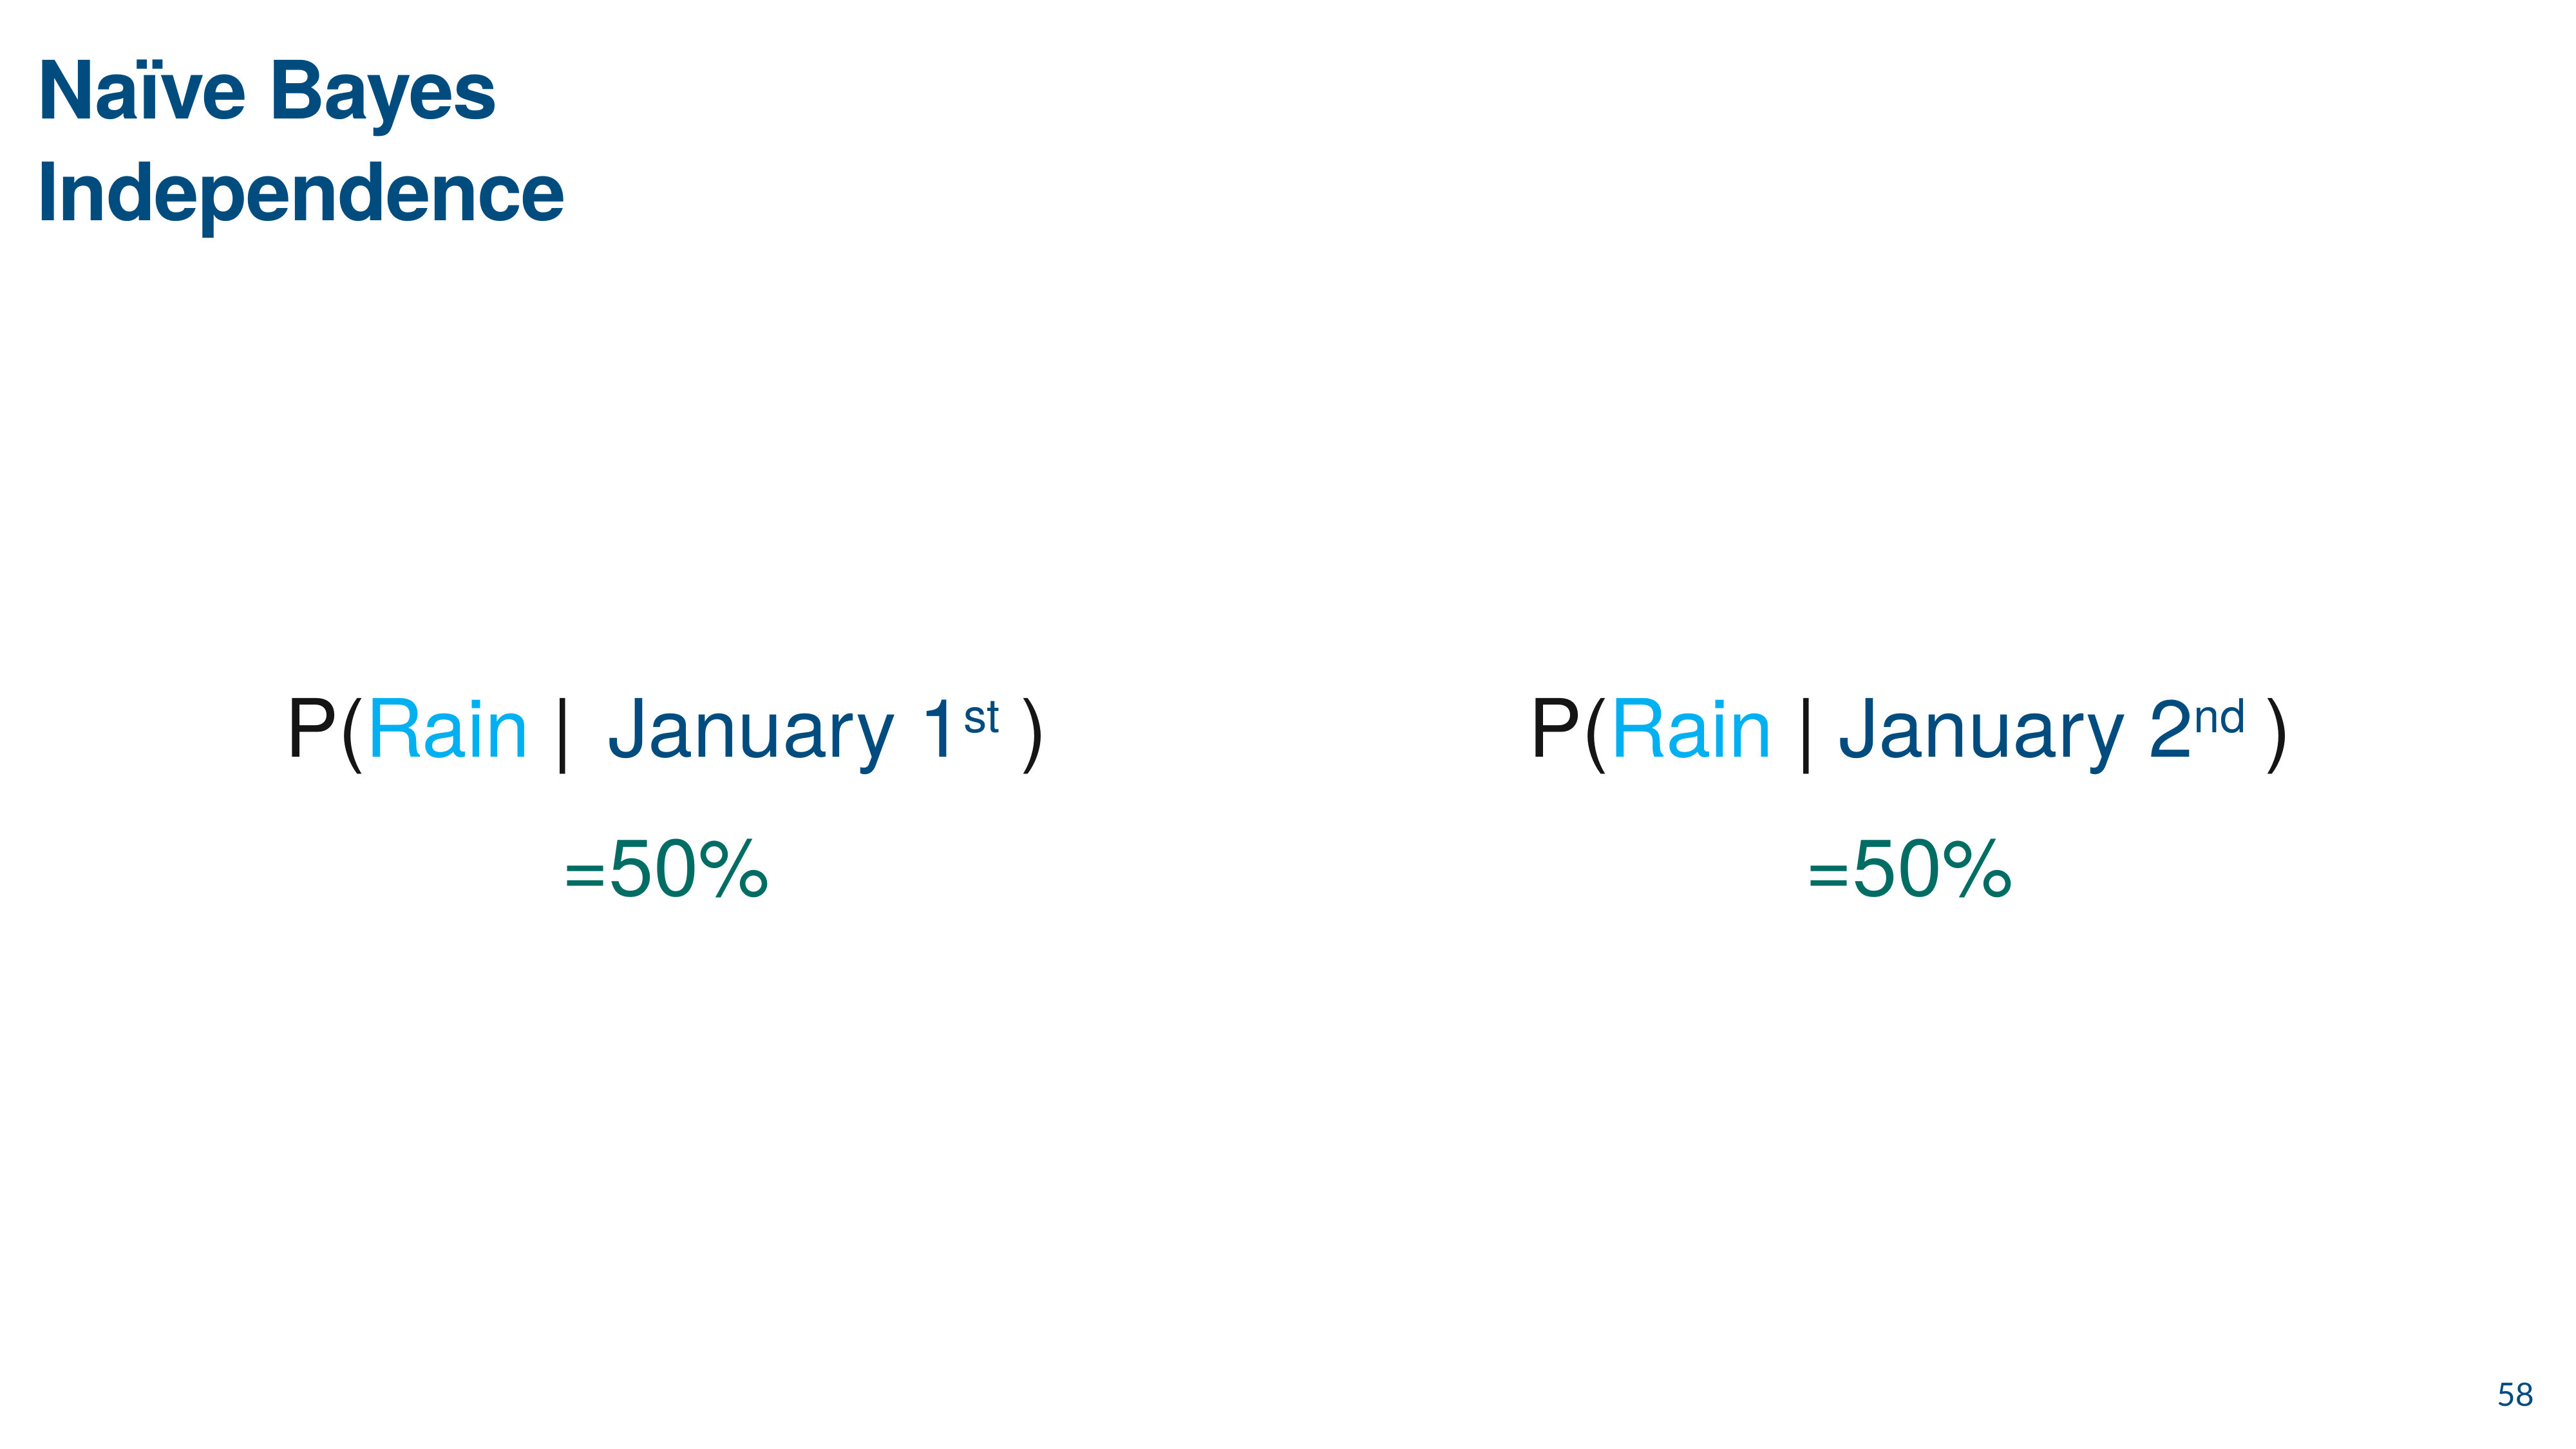

Naïve Bayes
Independence
P(Rain |                    )
January 1st
P(Rain |                    )
January 2nd
=50%
=50%
58